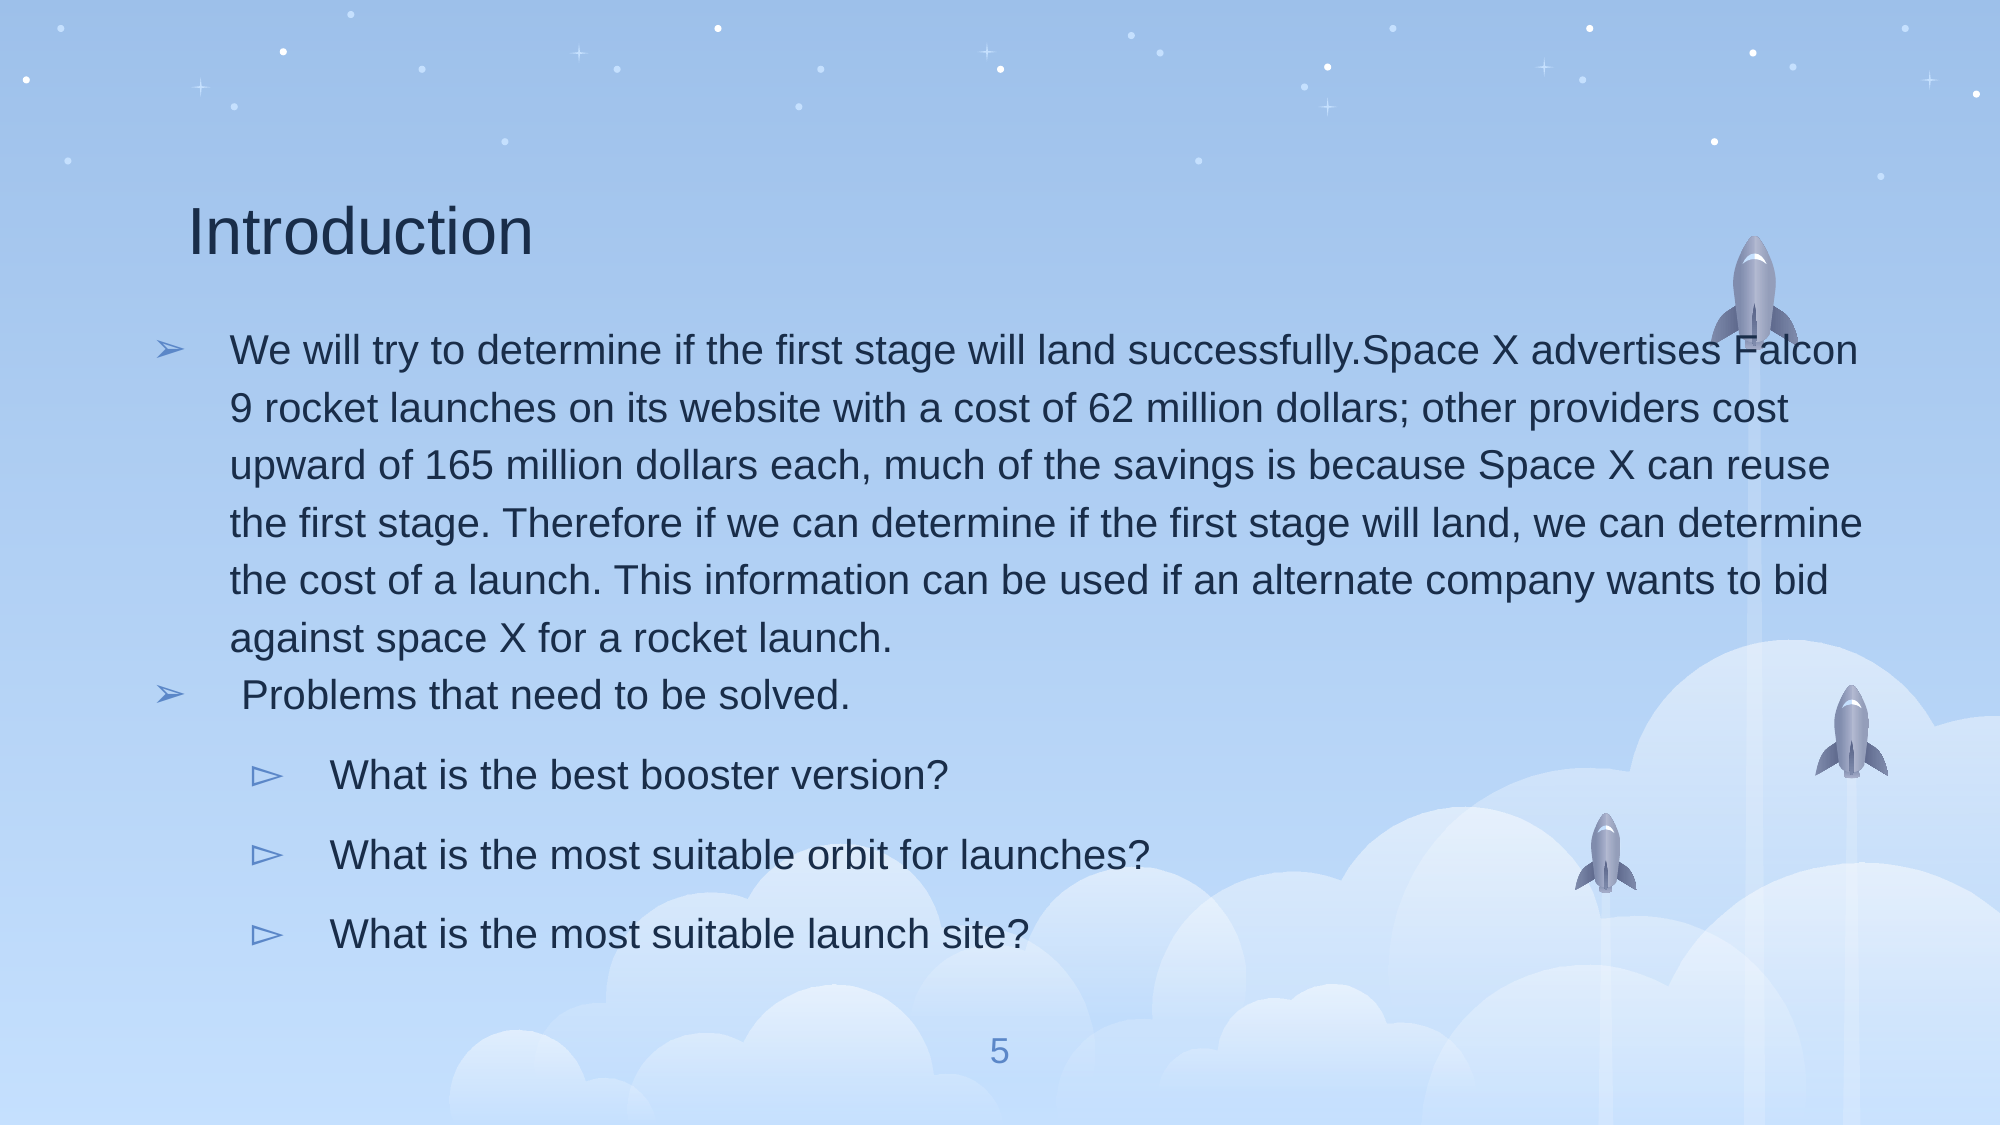

# Introduction
We will try to determine if the first stage will land successfully.Space X advertises Falcon 9 rocket launches on its website with a cost of 62 million dollars; other providers cost upward of 165 million dollars each, much of the savings is because Space X can reuse the first stage. Therefore if we can determine if the first stage will land, we can determine the cost of a launch. This information can be used if an alternate company wants to bid against space X for a rocket launch.
 Problems that need to be solved.
What is the best booster version?
What is the most suitable orbit for launches?
What is the most suitable launch site?
5